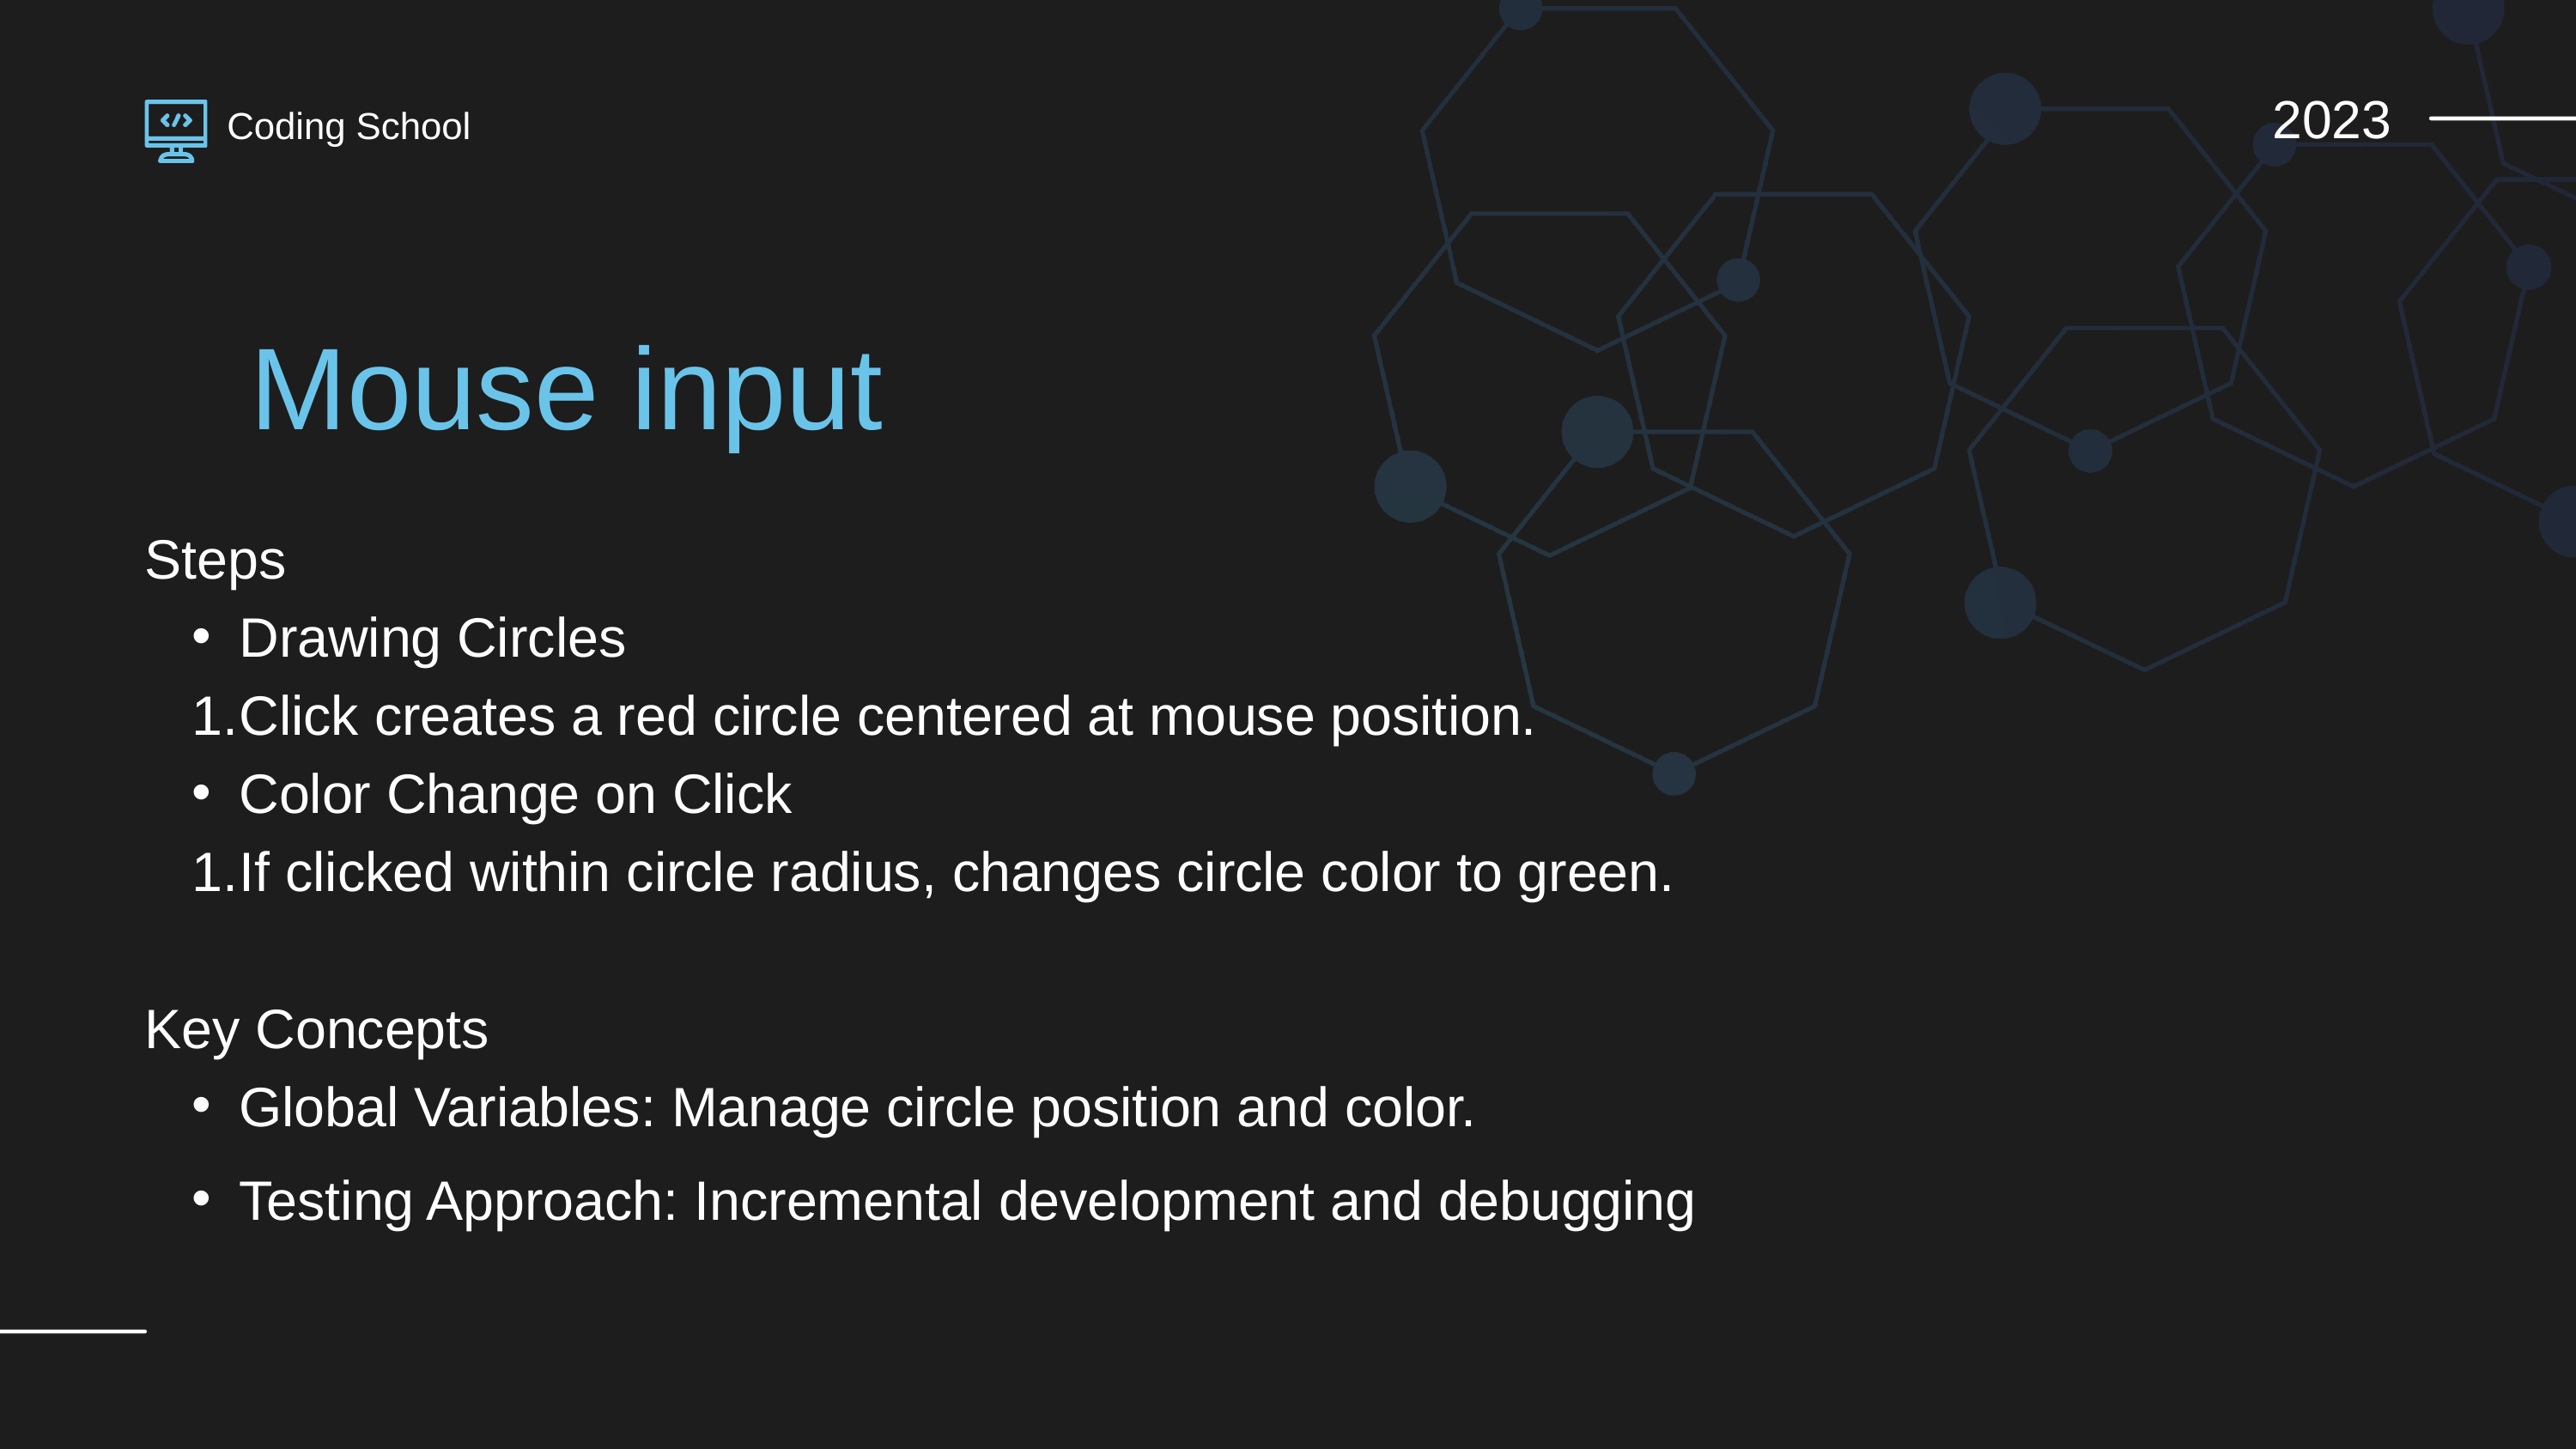

2023
Coding School

Mouse input
Steps
Drawing Circles
Click creates a red circle centered at mouse position.
Color Change on Click
If clicked within circle radius, changes circle color to green.

Key Concepts
Global Variables: Manage circle position and color.
Testing Approach: Incremental development and debugging